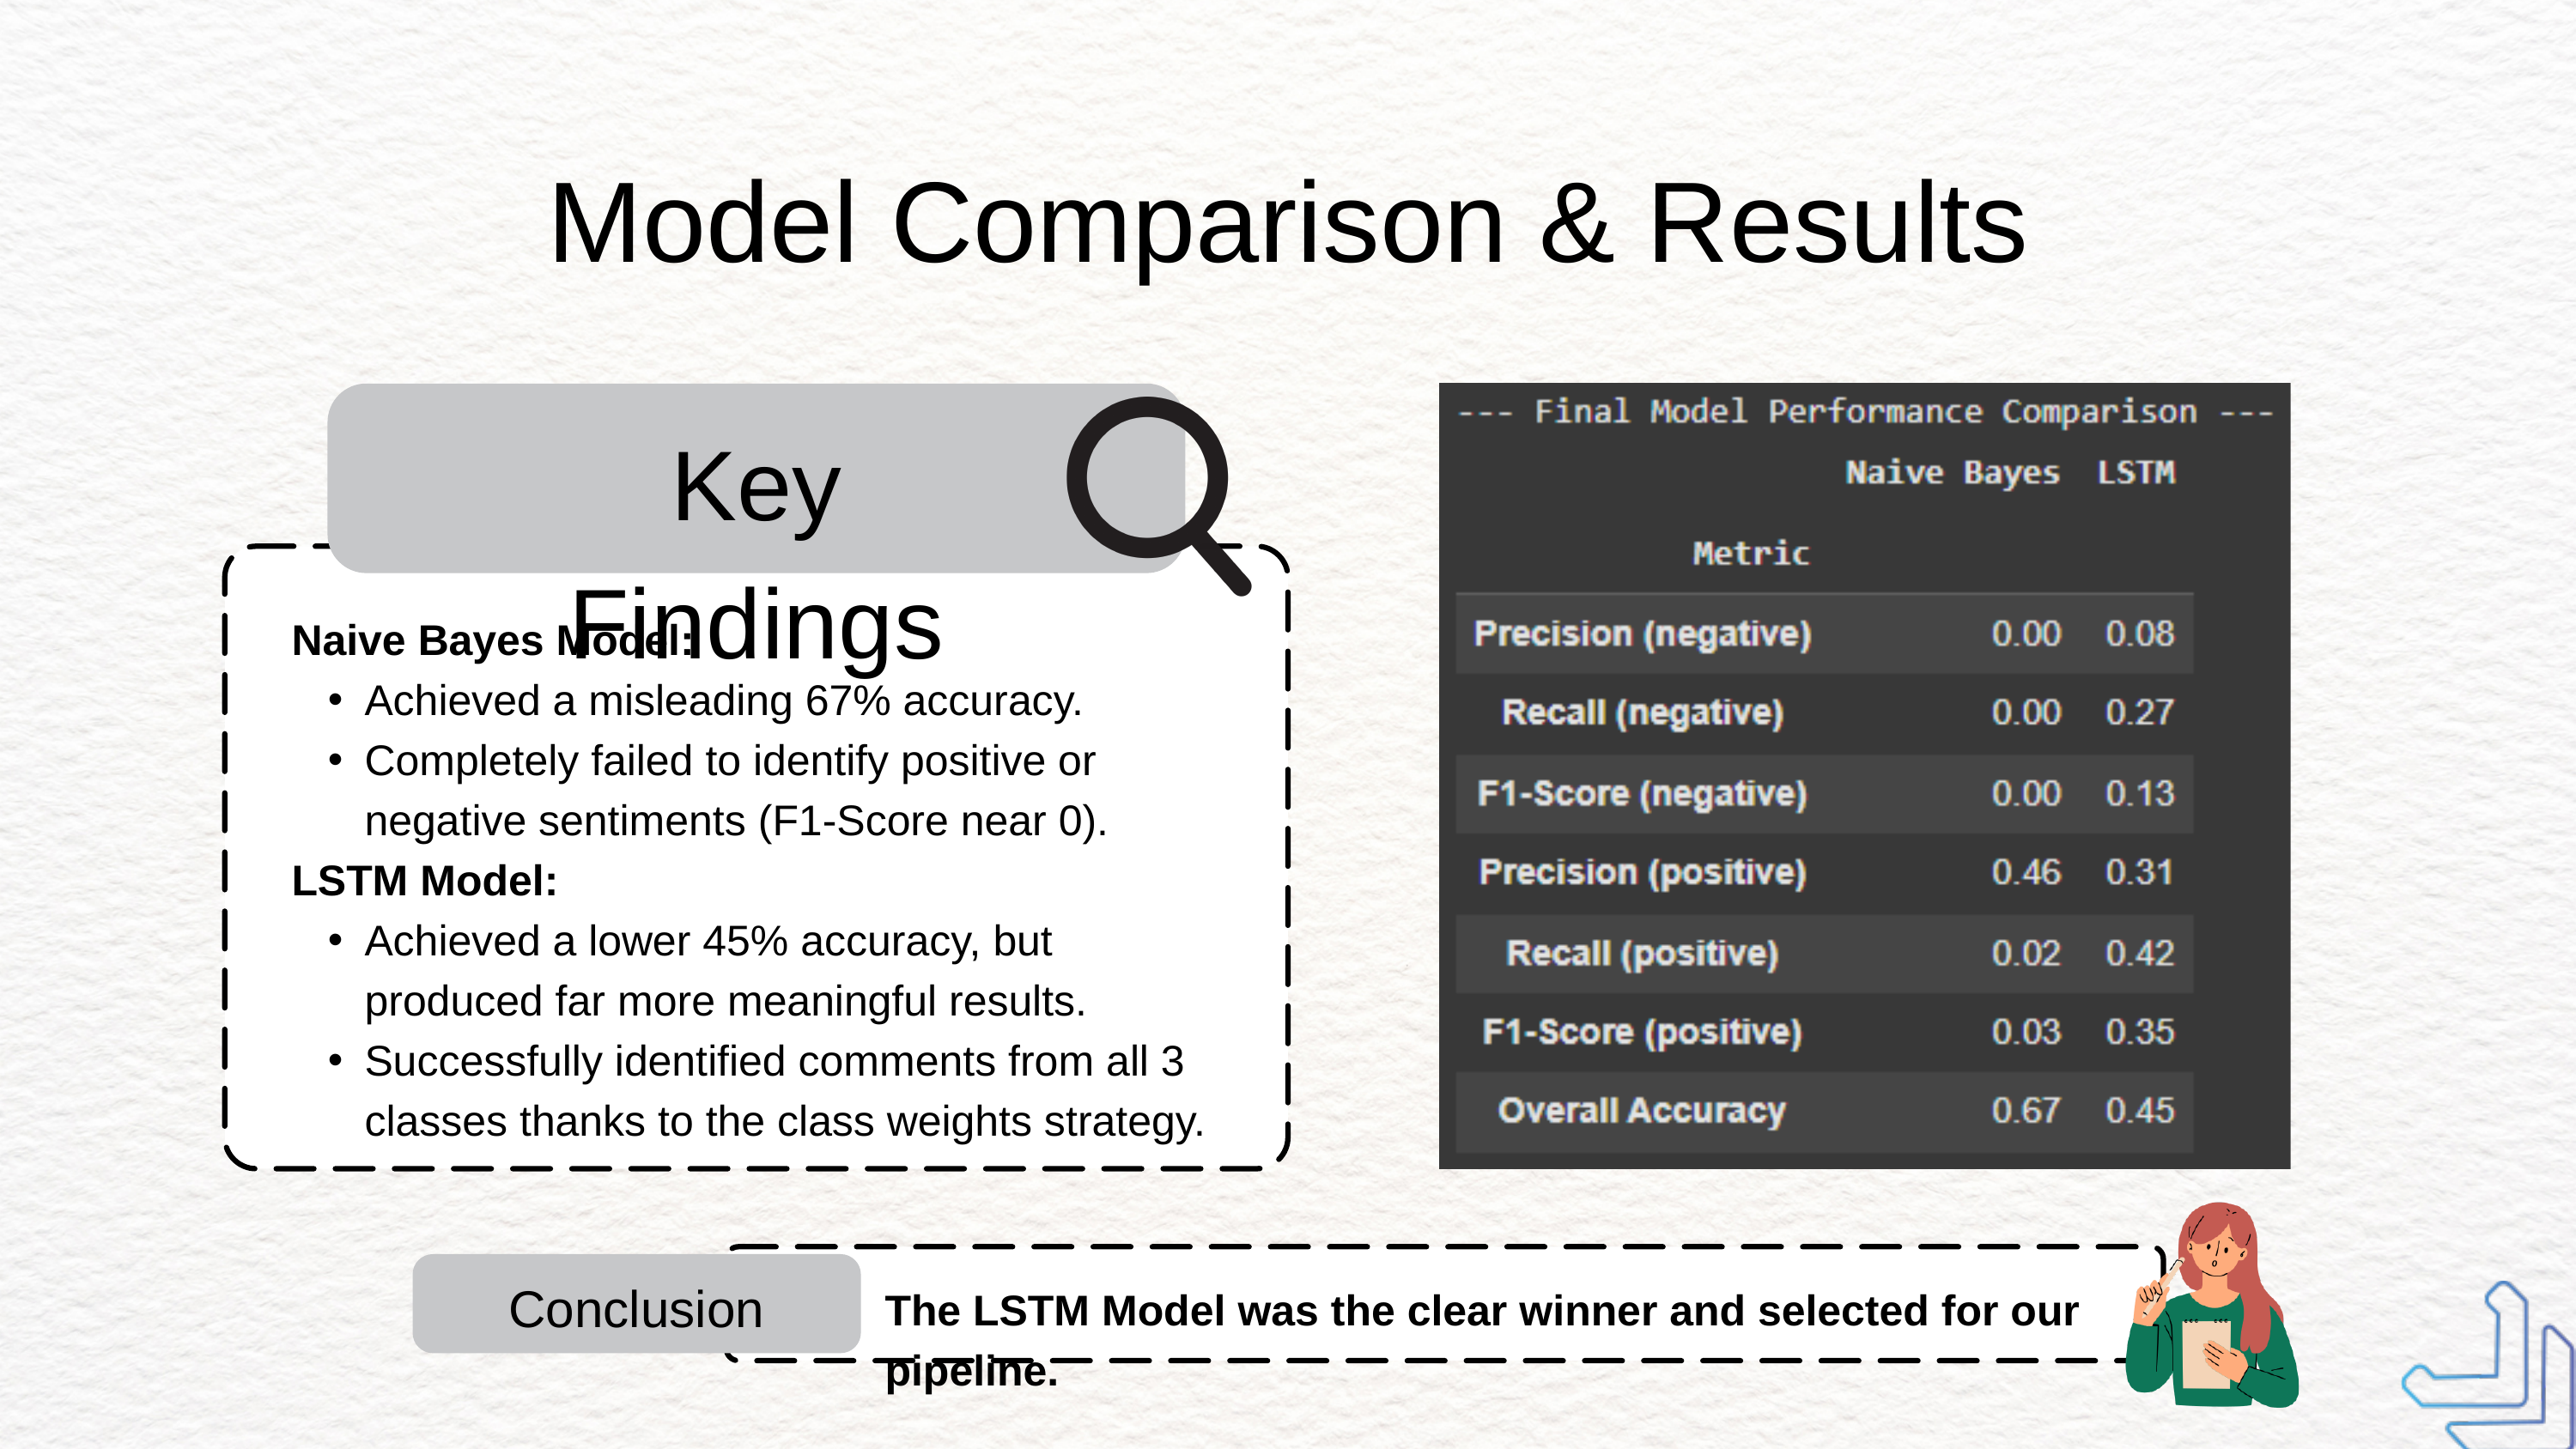

Model Comparison & Results

Key Findings

Naive Bayes Model:
Achieved a misleading 67% accuracy.
Completely failed to identify positive or negative sentiments (F1-Score near 0).
LSTM Model:
Achieved a lower 45% accuracy, but produced far more meaningful results.
Successfully identified comments from all 3 classes thanks to the class weights strategy.

Conclusion
The LSTM Model was the clear winner and selected for our pipeline.